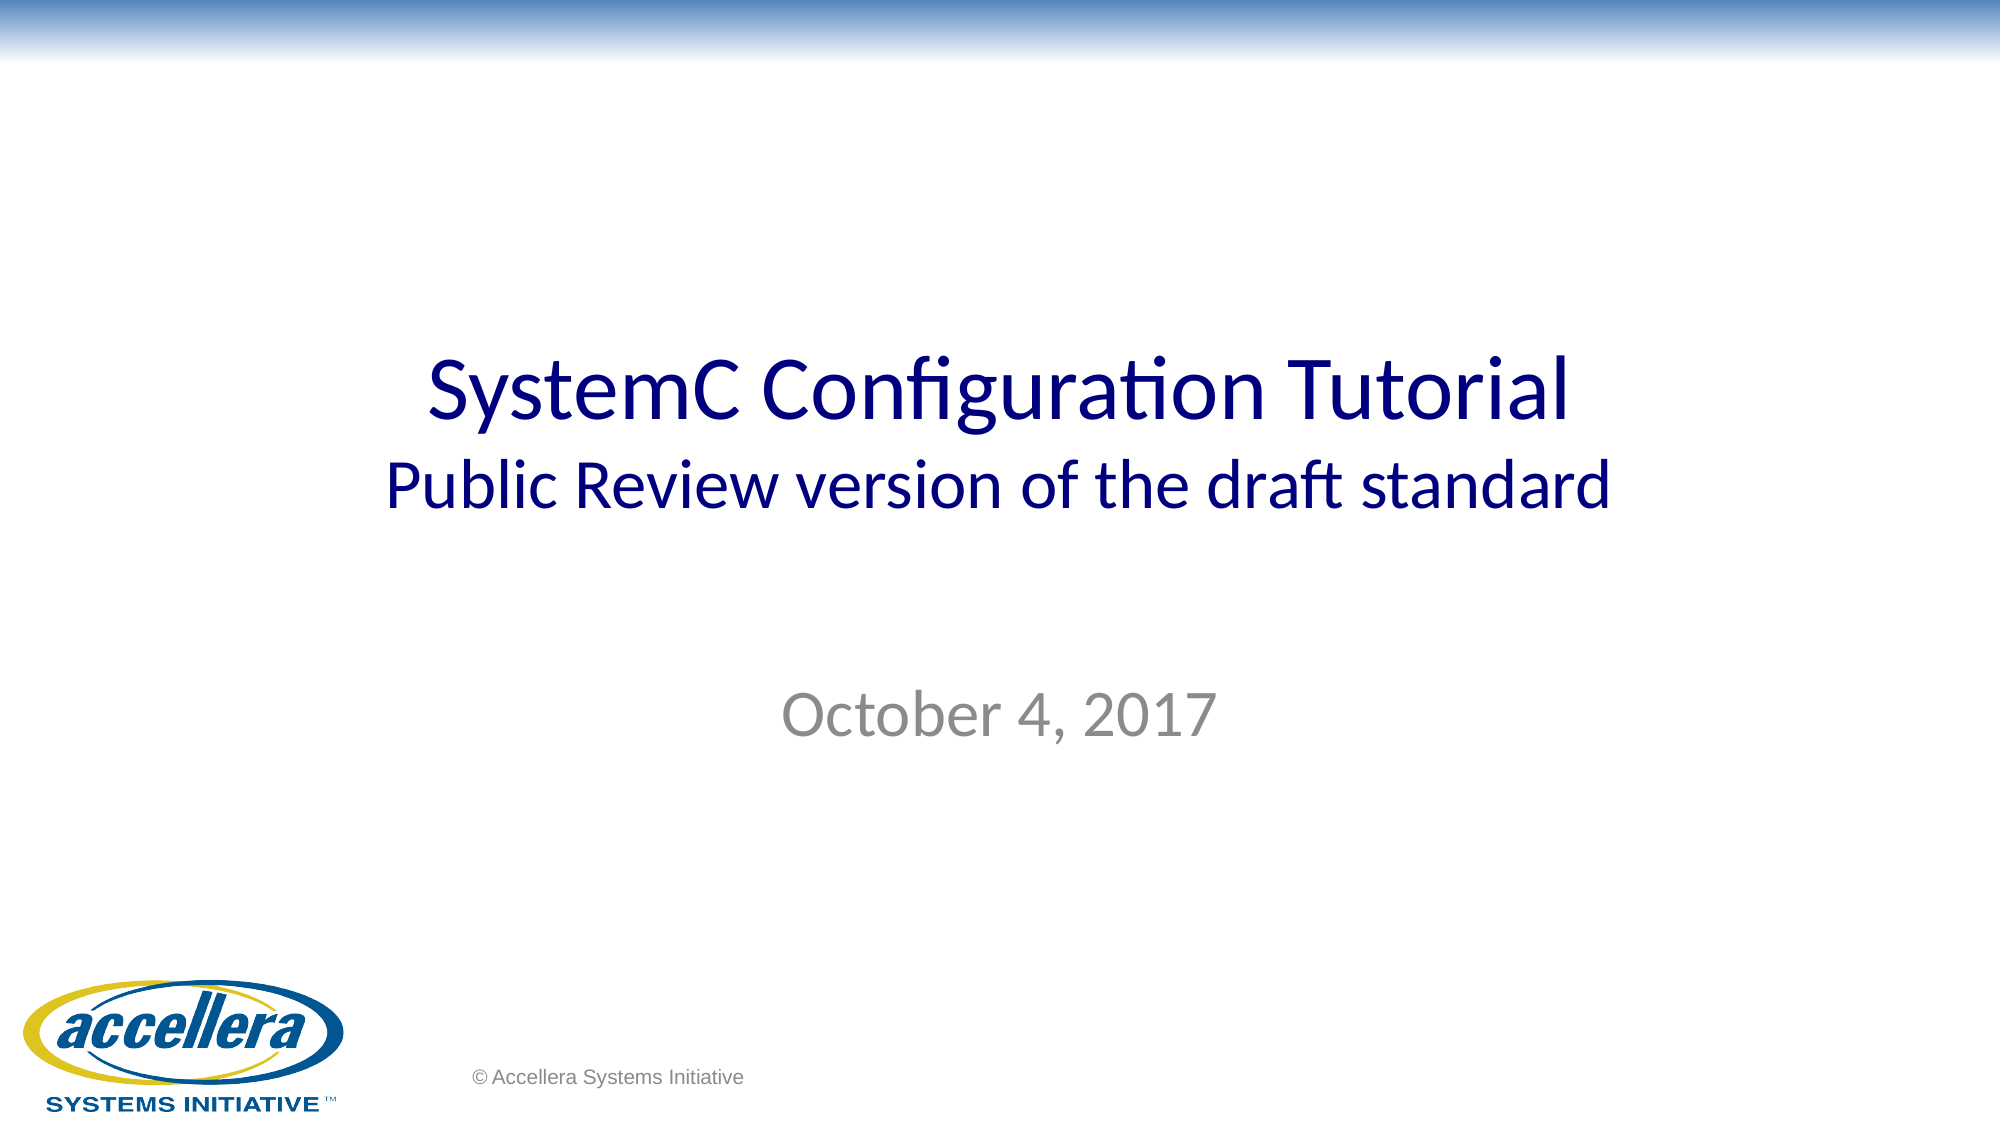

# SystemC Configuration Tutorial Public Review version of the draft standard
October 4, 2017